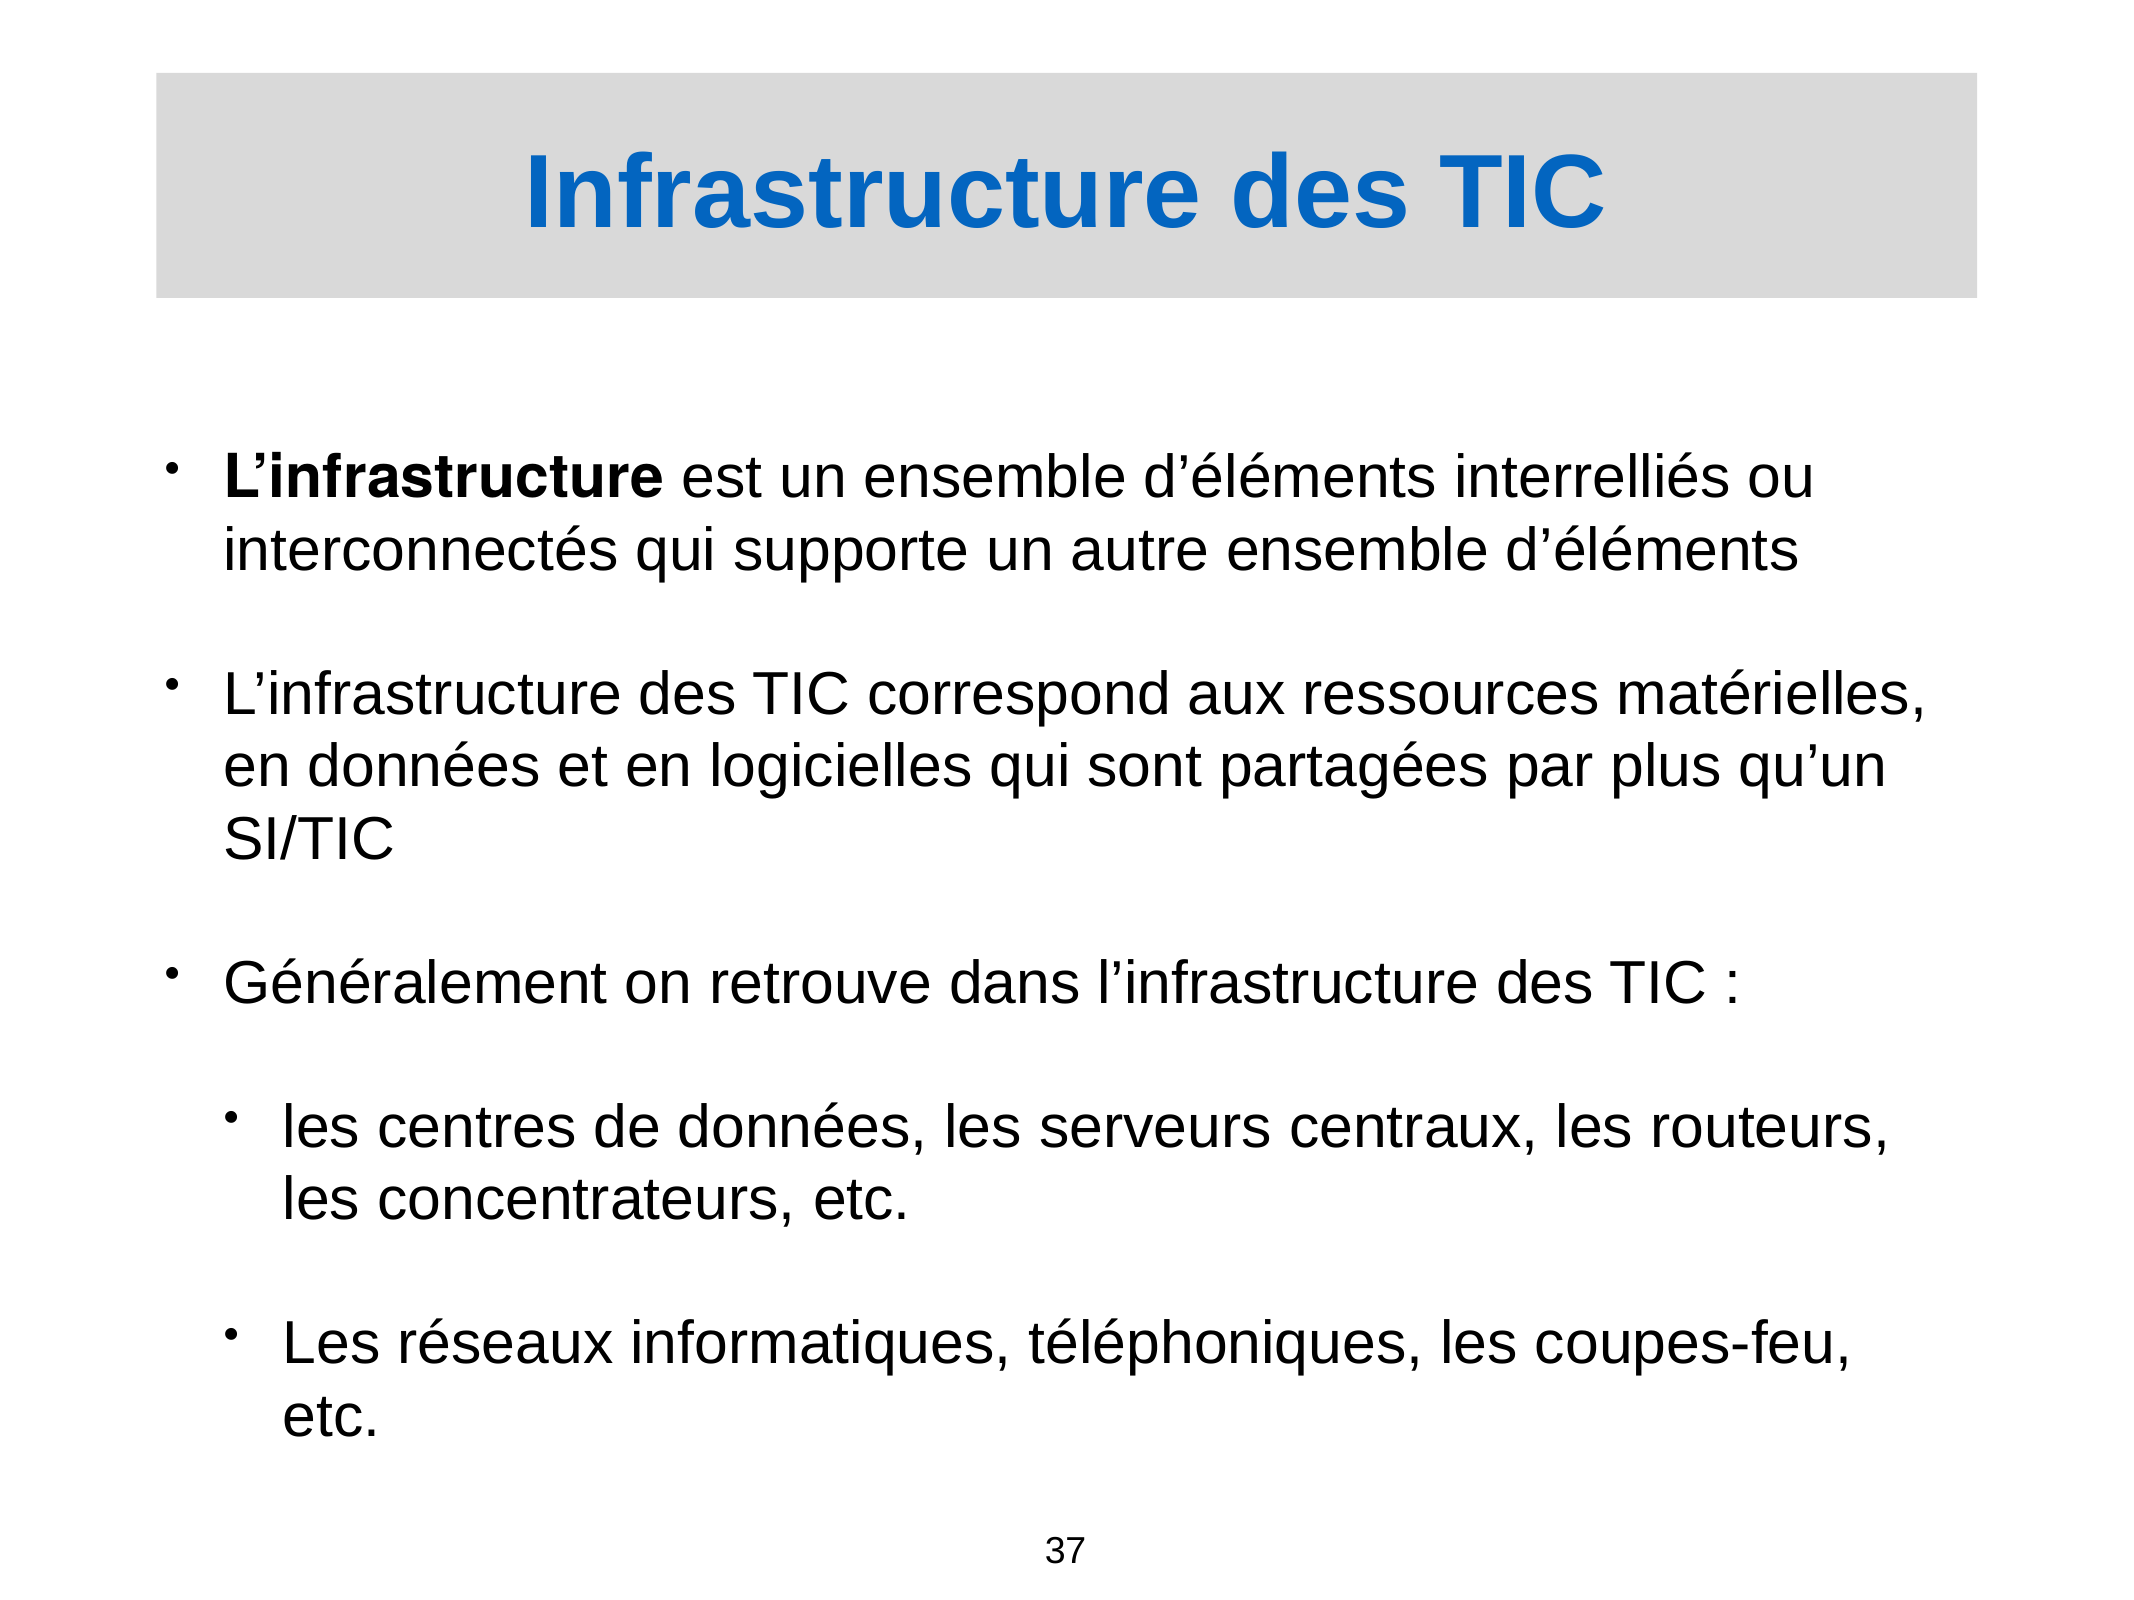

37
# Infrastructure des TIC
L’infrastructure est un ensemble d’éléments interrelliés ou interconnectés qui supporte un autre ensemble d’éléments
L’infrastructure des TIC correspond aux ressources matérielles, en données et en logicielles qui sont partagées par plus qu’un SI/TIC
Généralement on retrouve dans l’infrastructure des TIC :
les centres de données, les serveurs centraux, les routeurs, les concentrateurs, etc.
Les réseaux informatiques, téléphoniques, les coupes-feu, etc.